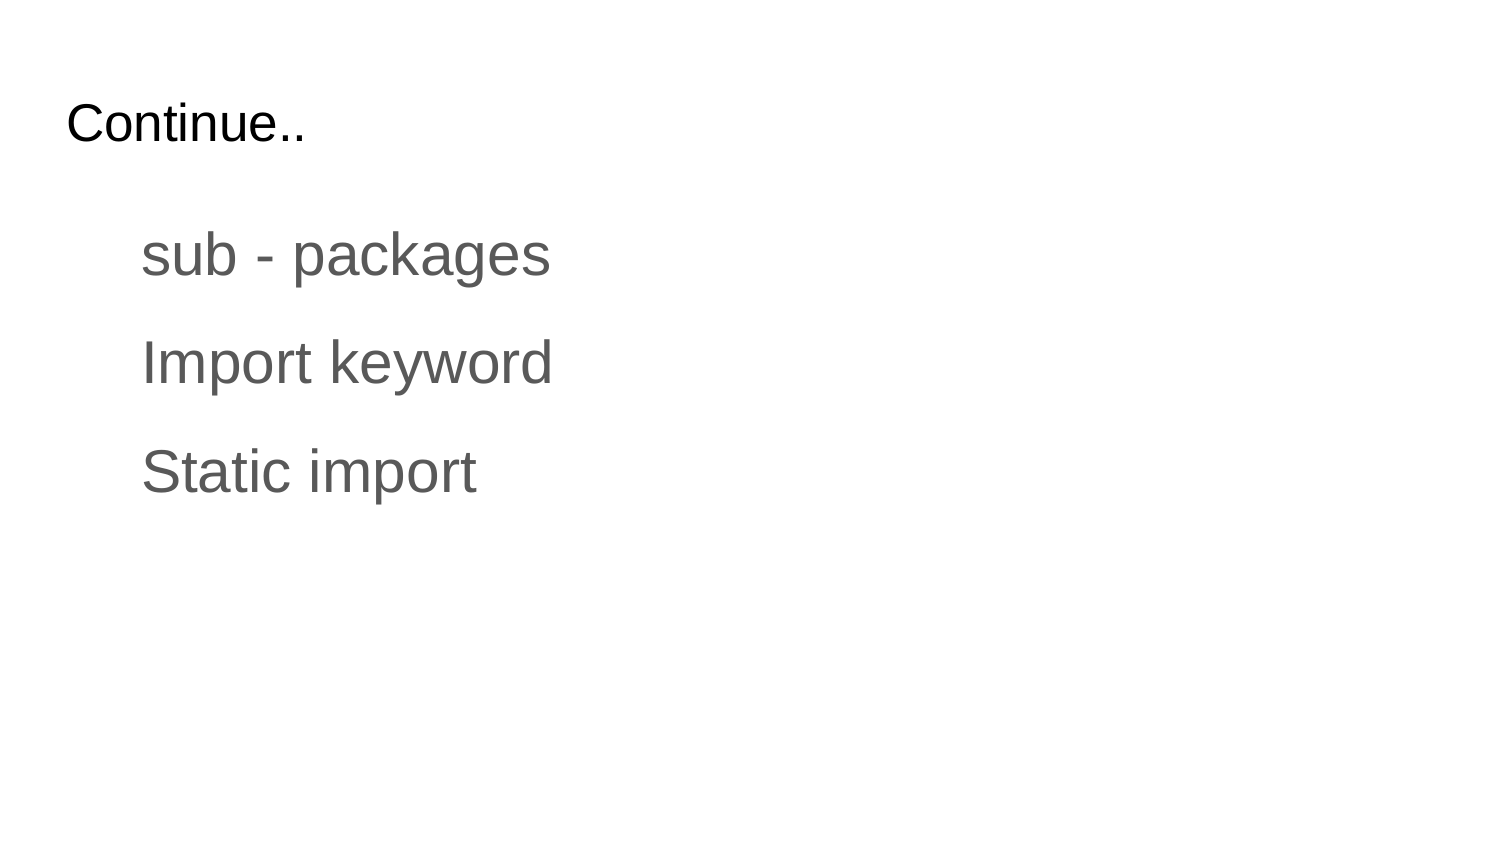

# Continue..
sub - packages
Import keyword
Static import